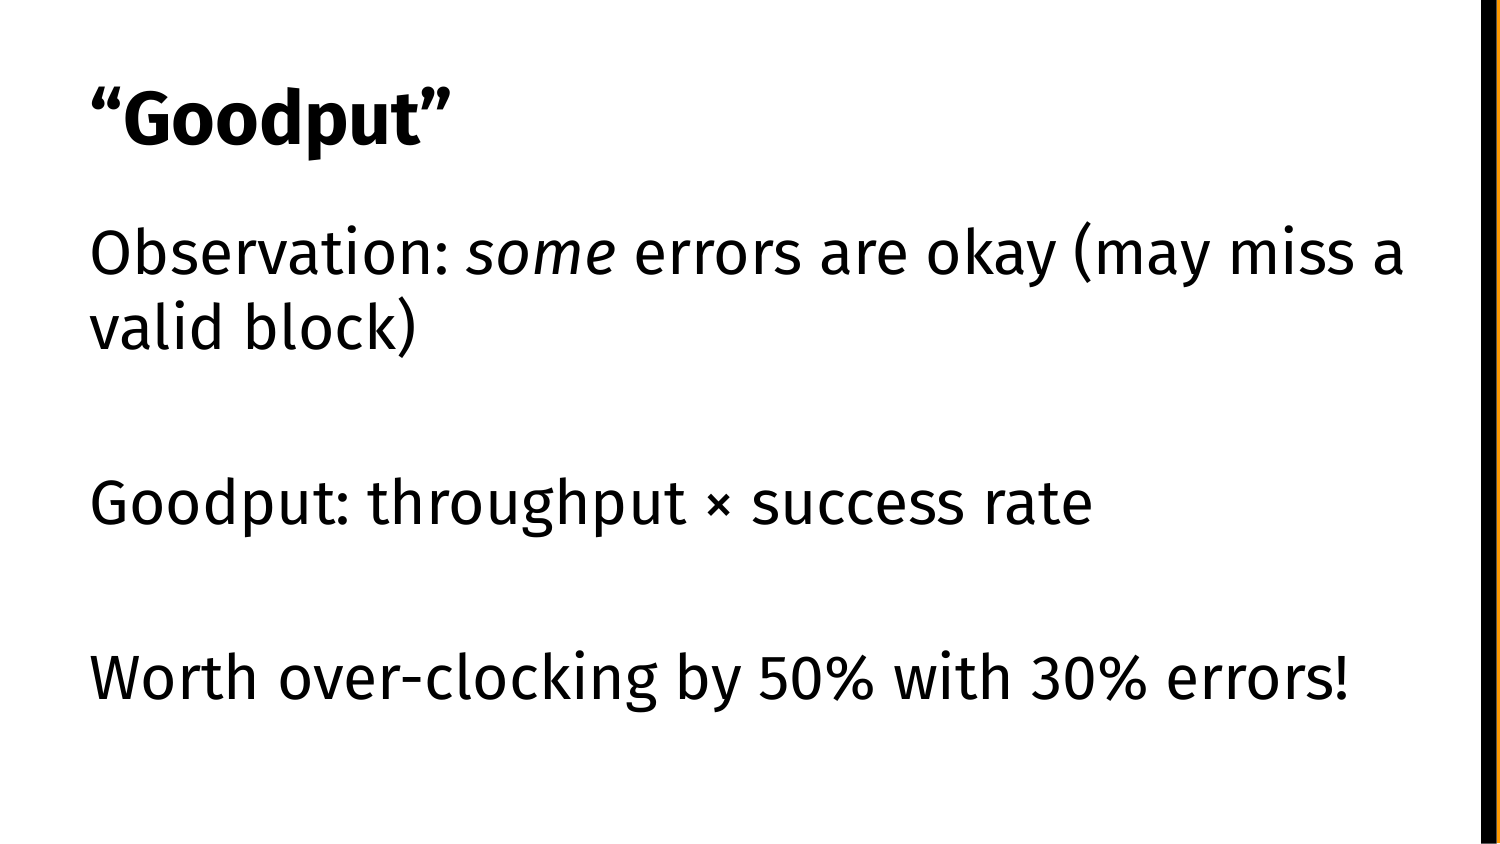

“Goodput”
Observation: some errors are okay (may miss a valid block)

Goodput: throughput × success rate

Worth over-clocking by 50% with 30% errors!